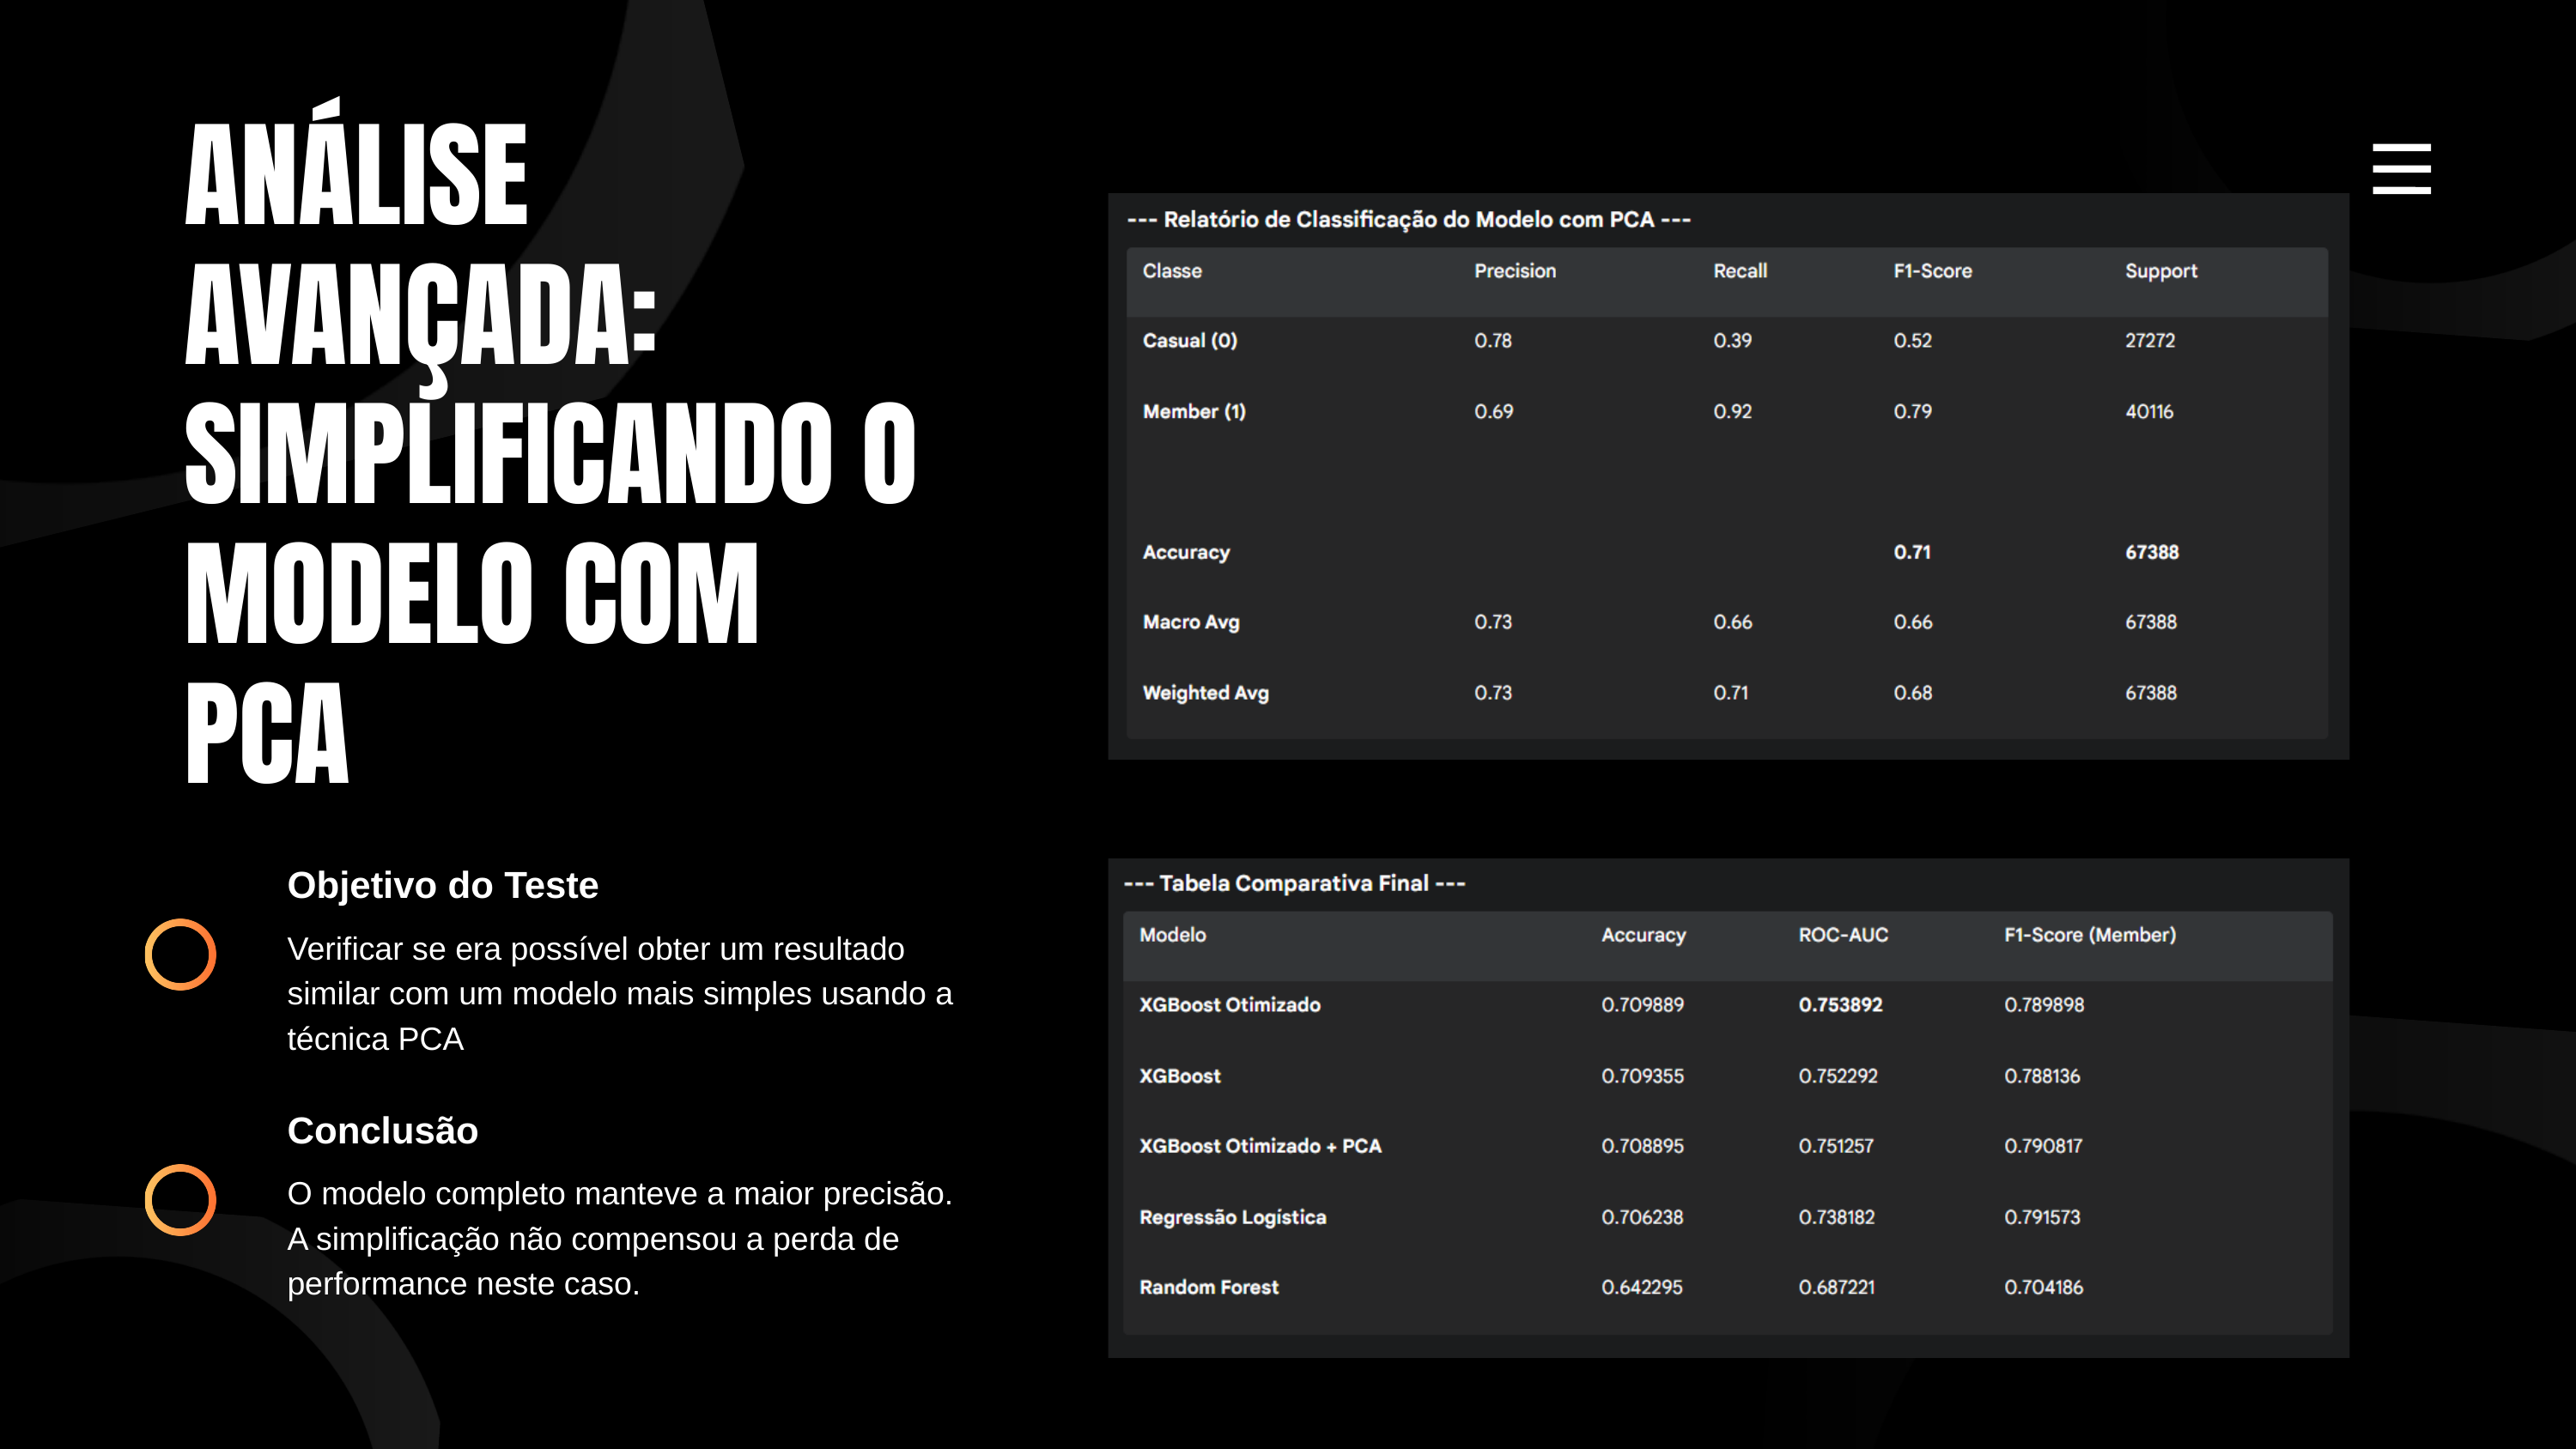

ANÁLISE AVANÇADA: SIMPLIFICANDO O MODELO COM PCA

Objetivo do Teste

Verificar se era possível obter um resultado similar com um modelo mais simples usando a técnica PCA

Conclusão

O modelo completo manteve a maior precisão. A simplificação não compensou a perda de performance neste caso.